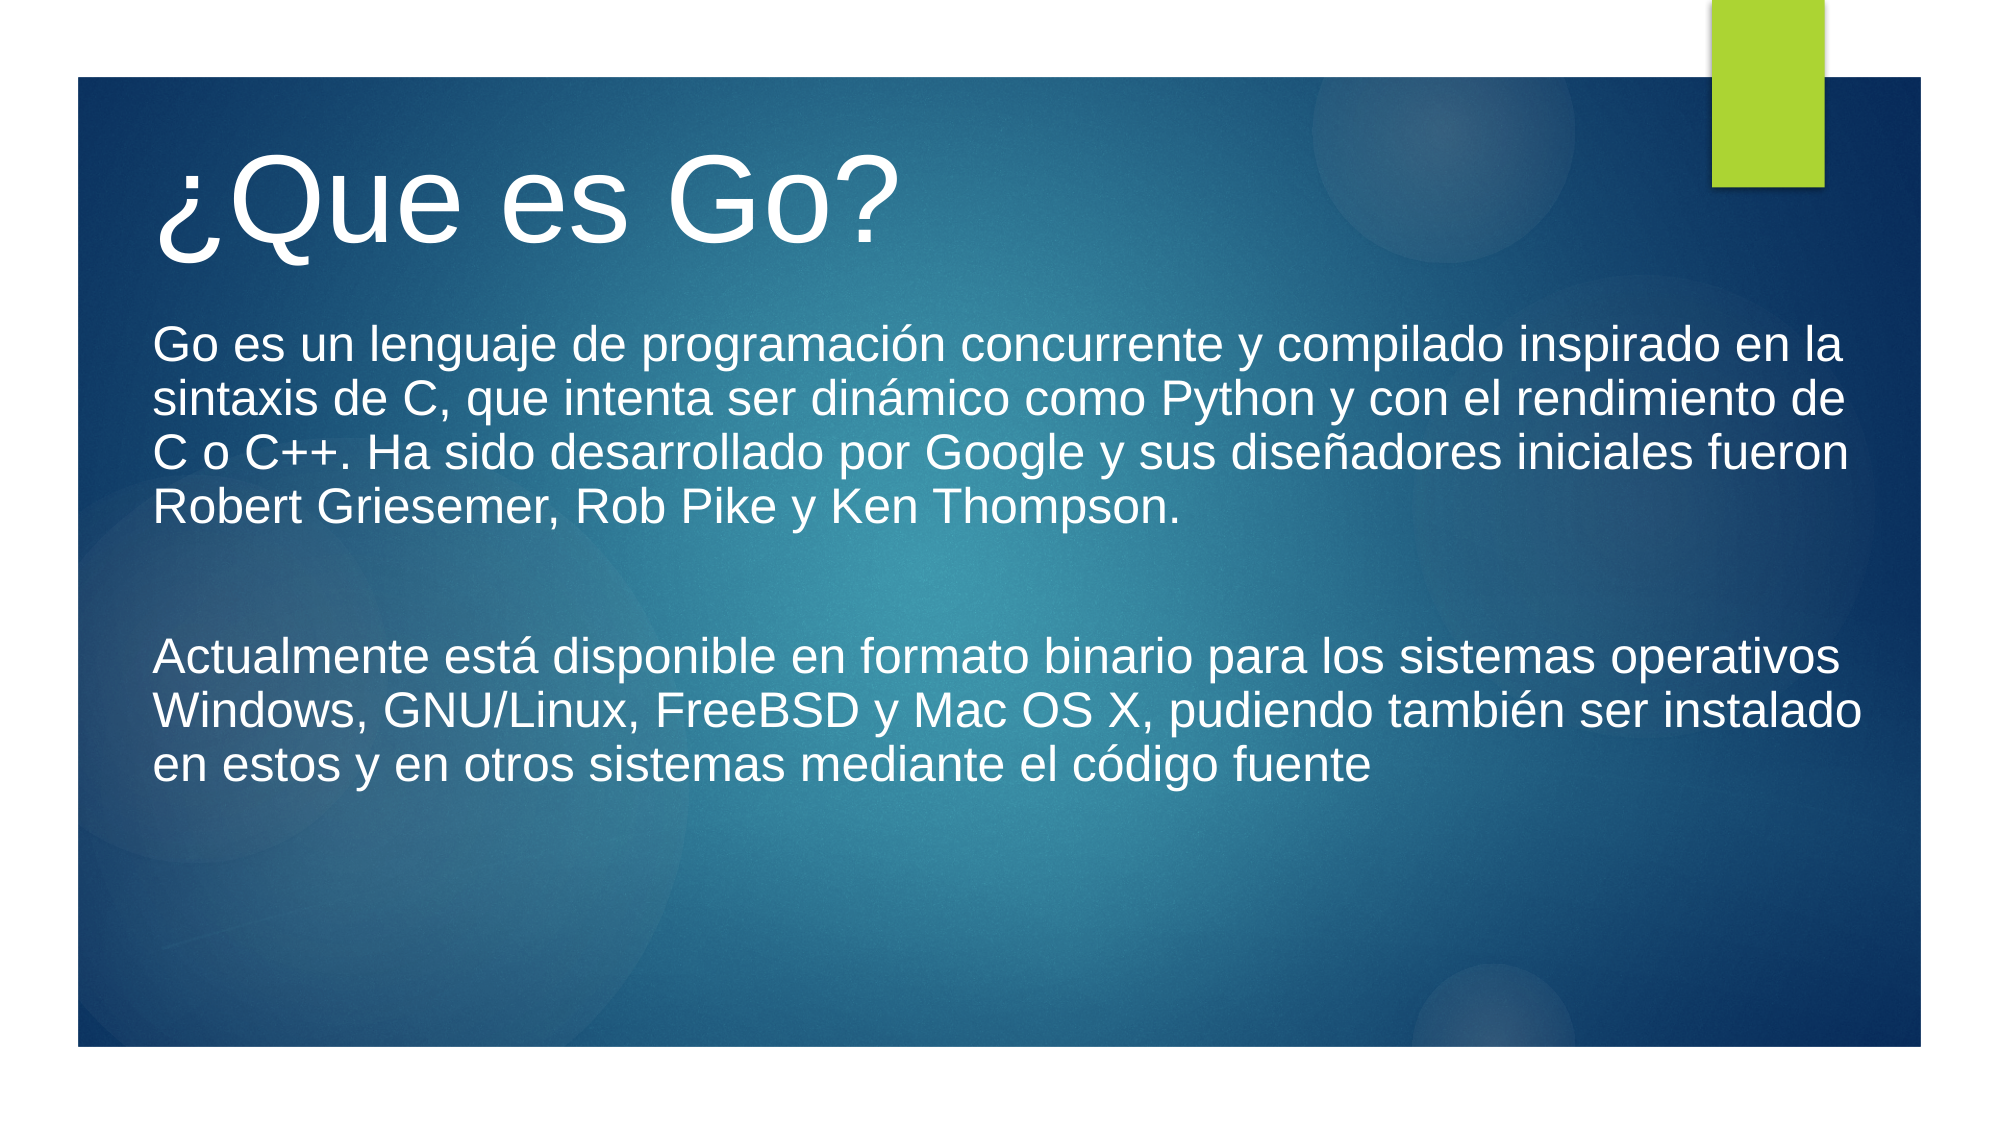

¿Que es Go?
Go es un lenguaje de programación concurrente y compilado inspirado en la sintaxis de C, que intenta ser dinámico como Python y con el rendimiento de C o C++. Ha sido desarrollado por Google​ y sus diseñadores iniciales fueron Robert Griesemer, Rob Pike y Ken Thompson.

Actualmente está disponible en formato binario para los sistemas operativos Windows, GNU/Linux, FreeBSD y Mac OS X, pudiendo también ser instalado en estos y en otros sistemas mediante el código fuente